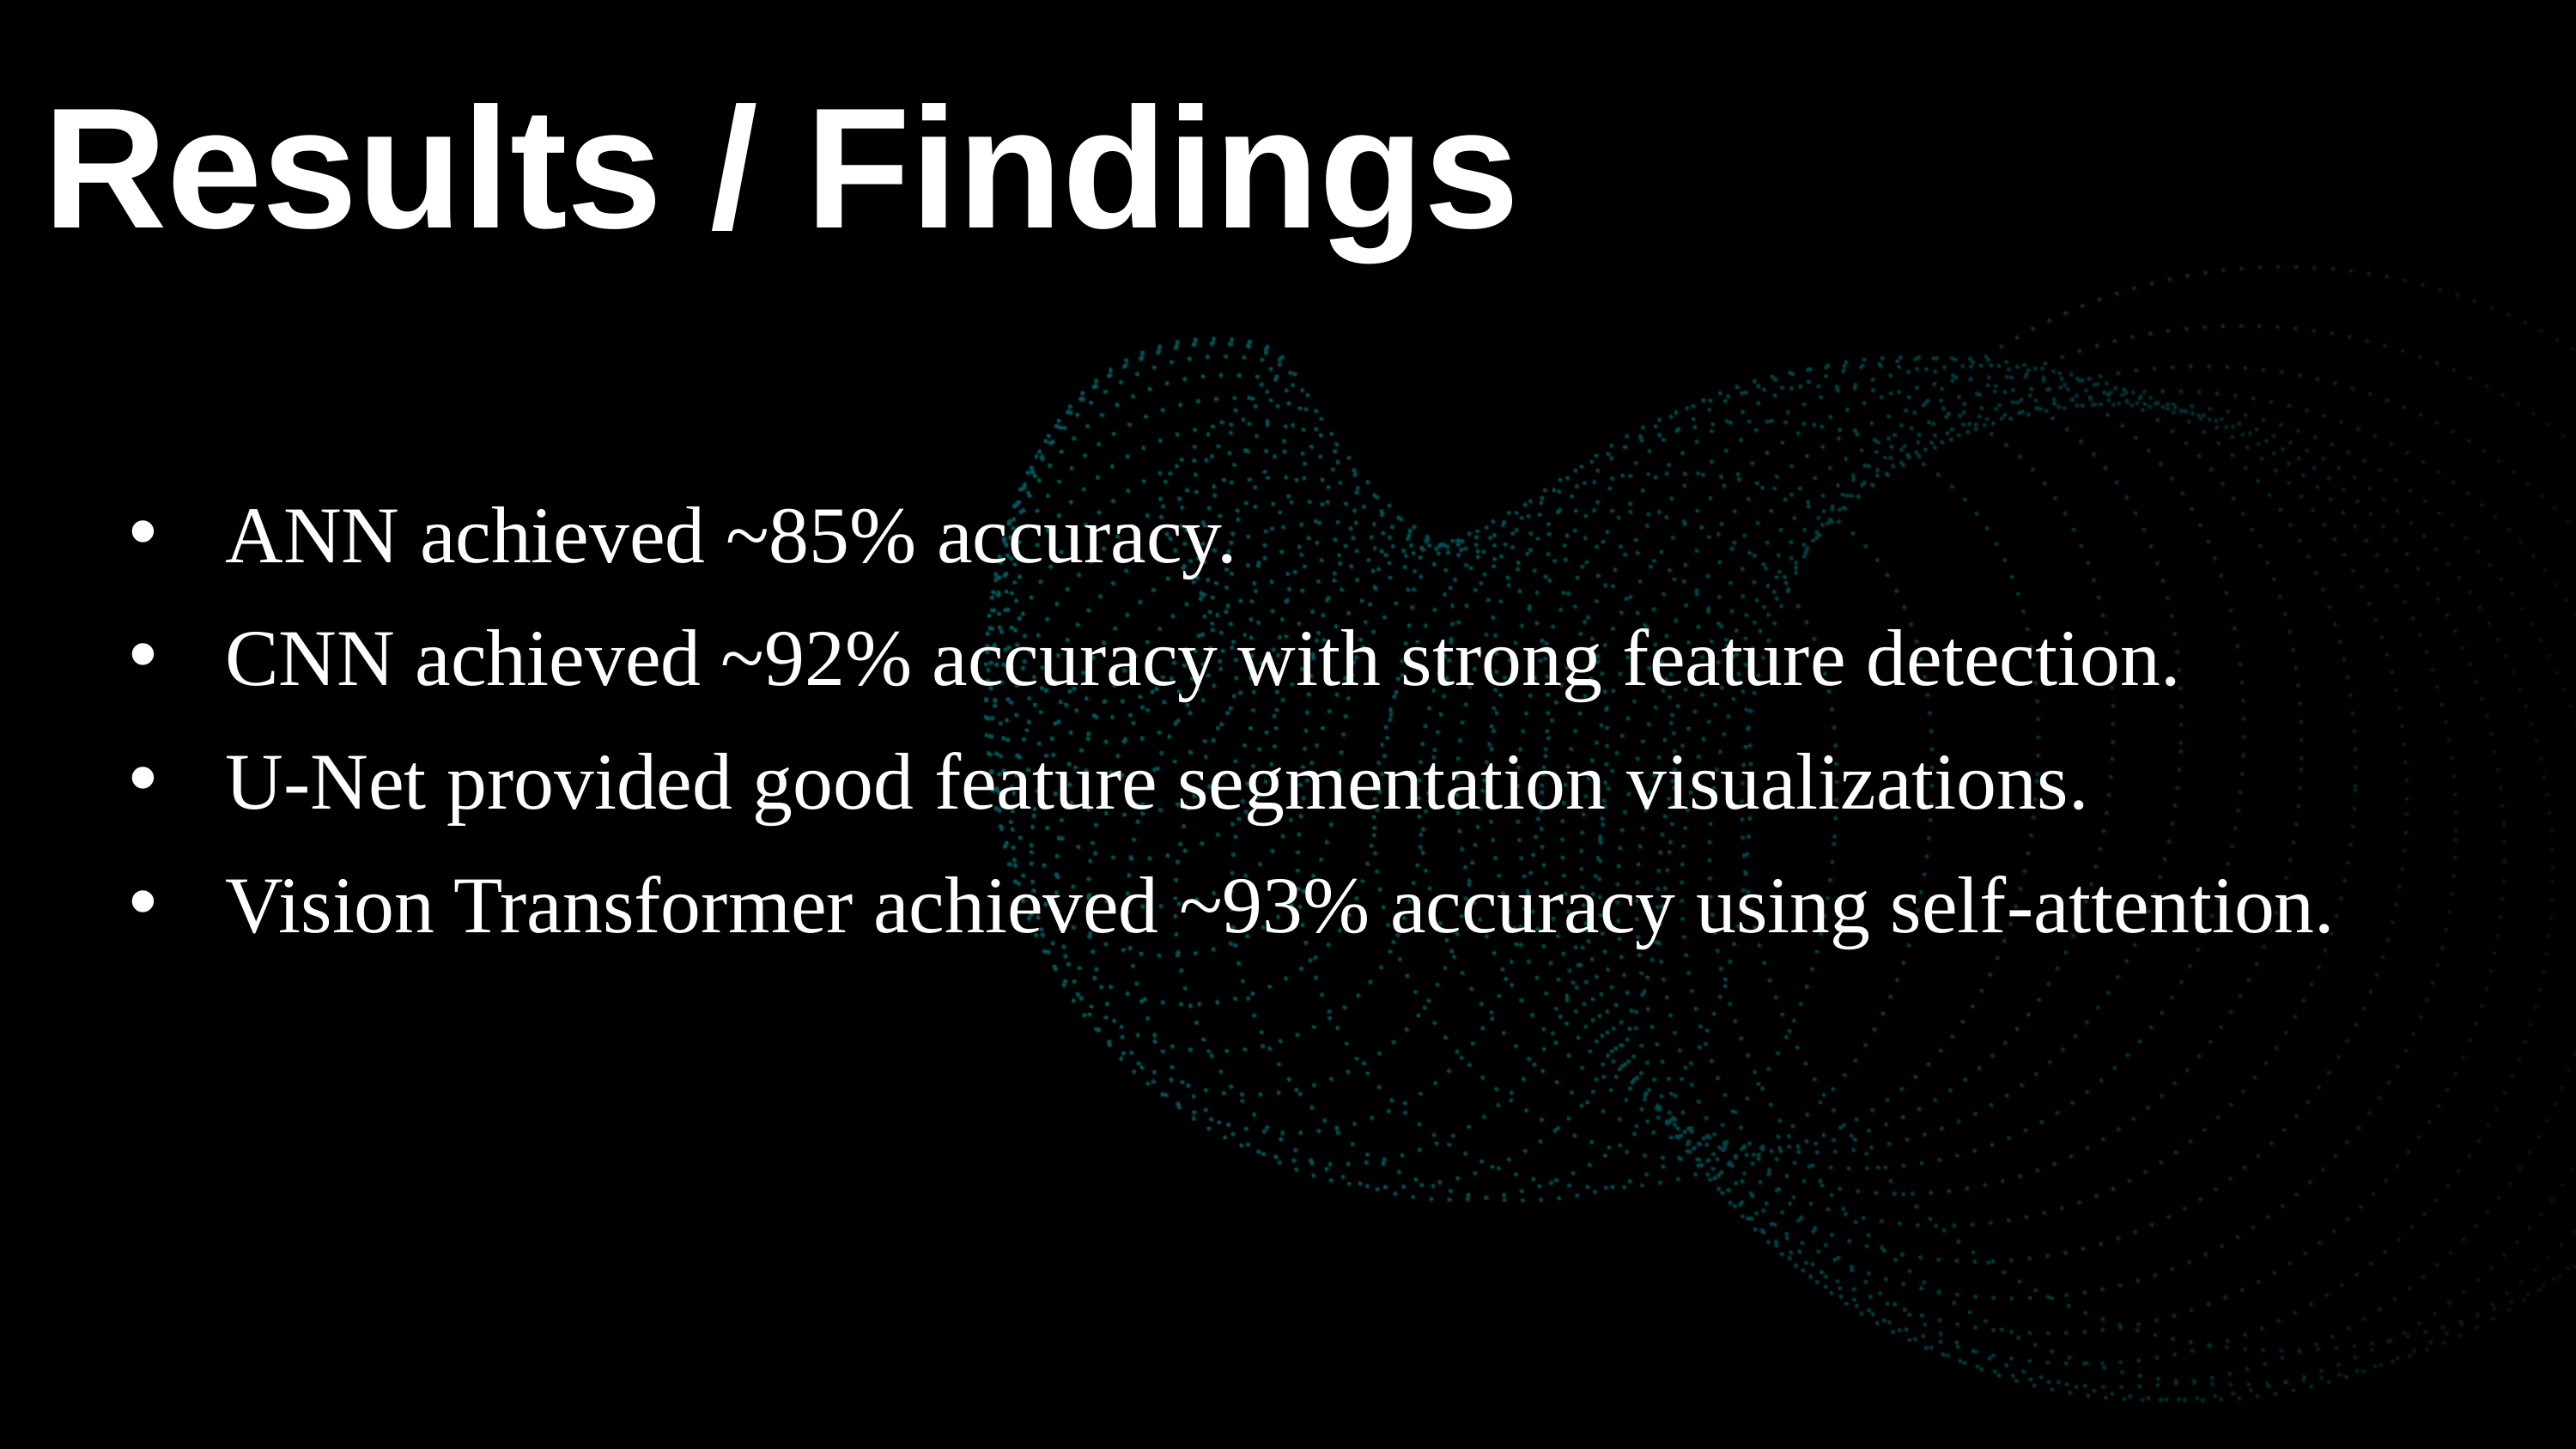

Results / Findings

ANN achieved ~85% accuracy.
CNN achieved ~92% accuracy with strong feature detection.
U-Net provided good feature segmentation visualizations.
Vision Transformer achieved ~93% accuracy using self-attention.